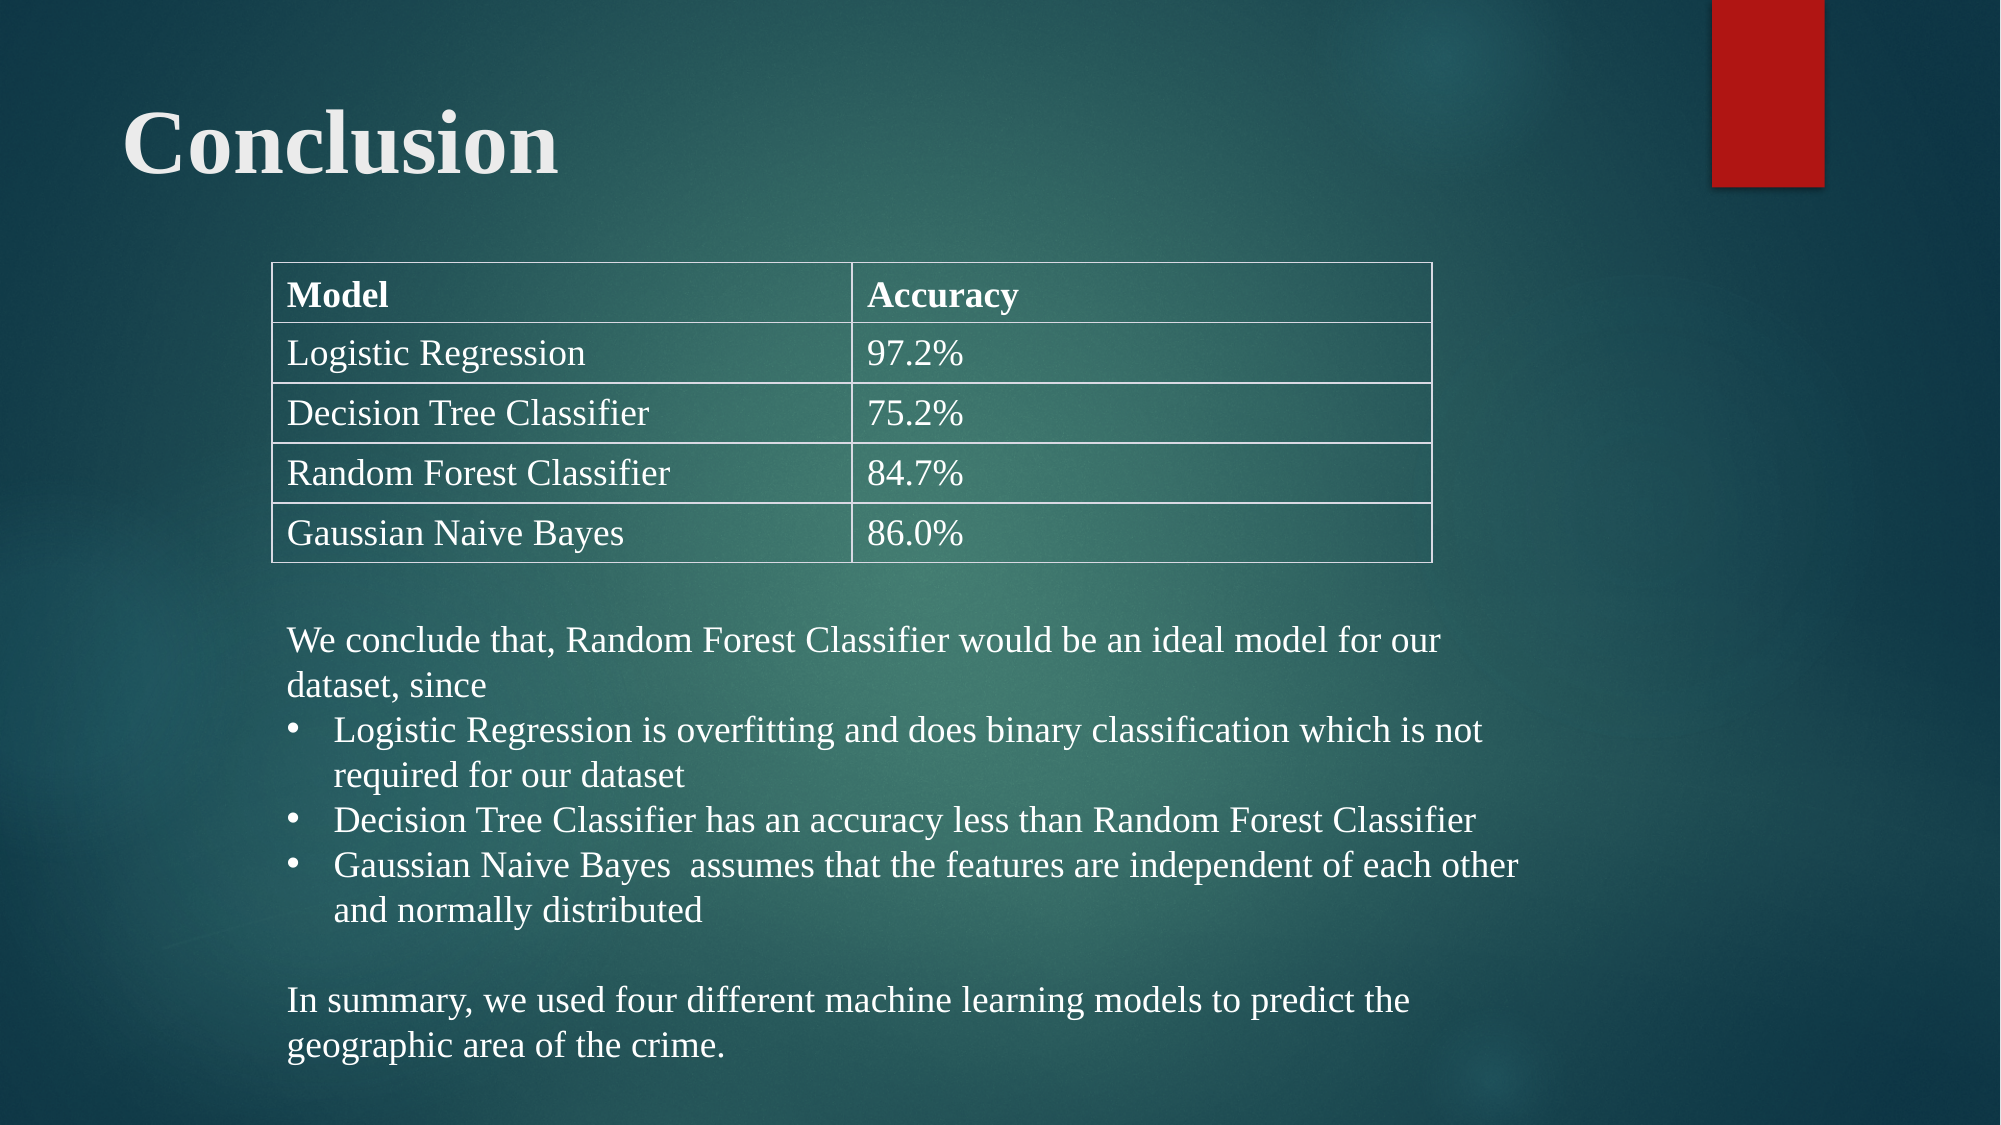

# Conclusion
| Model | Accuracy |
| --- | --- |
| Logistic Regression | 97.2% |
| Decision Tree Classifier | 75.2% |
| Random Forest Classifier | 84.7% |
| Gaussian Naive Bayes | 86.0% |

We conclude that, Random Forest Classifier would be an ideal model for our dataset, since
Logistic Regression is overfitting and does binary classification which is not required for our dataset
Decision Tree Classifier has an accuracy less than Random Forest Classifier
Gaussian Naive Bayes  assumes that the features are independent of each other and normally distributed
In summary, we used four different machine learning models to predict the geographic area of the crime.